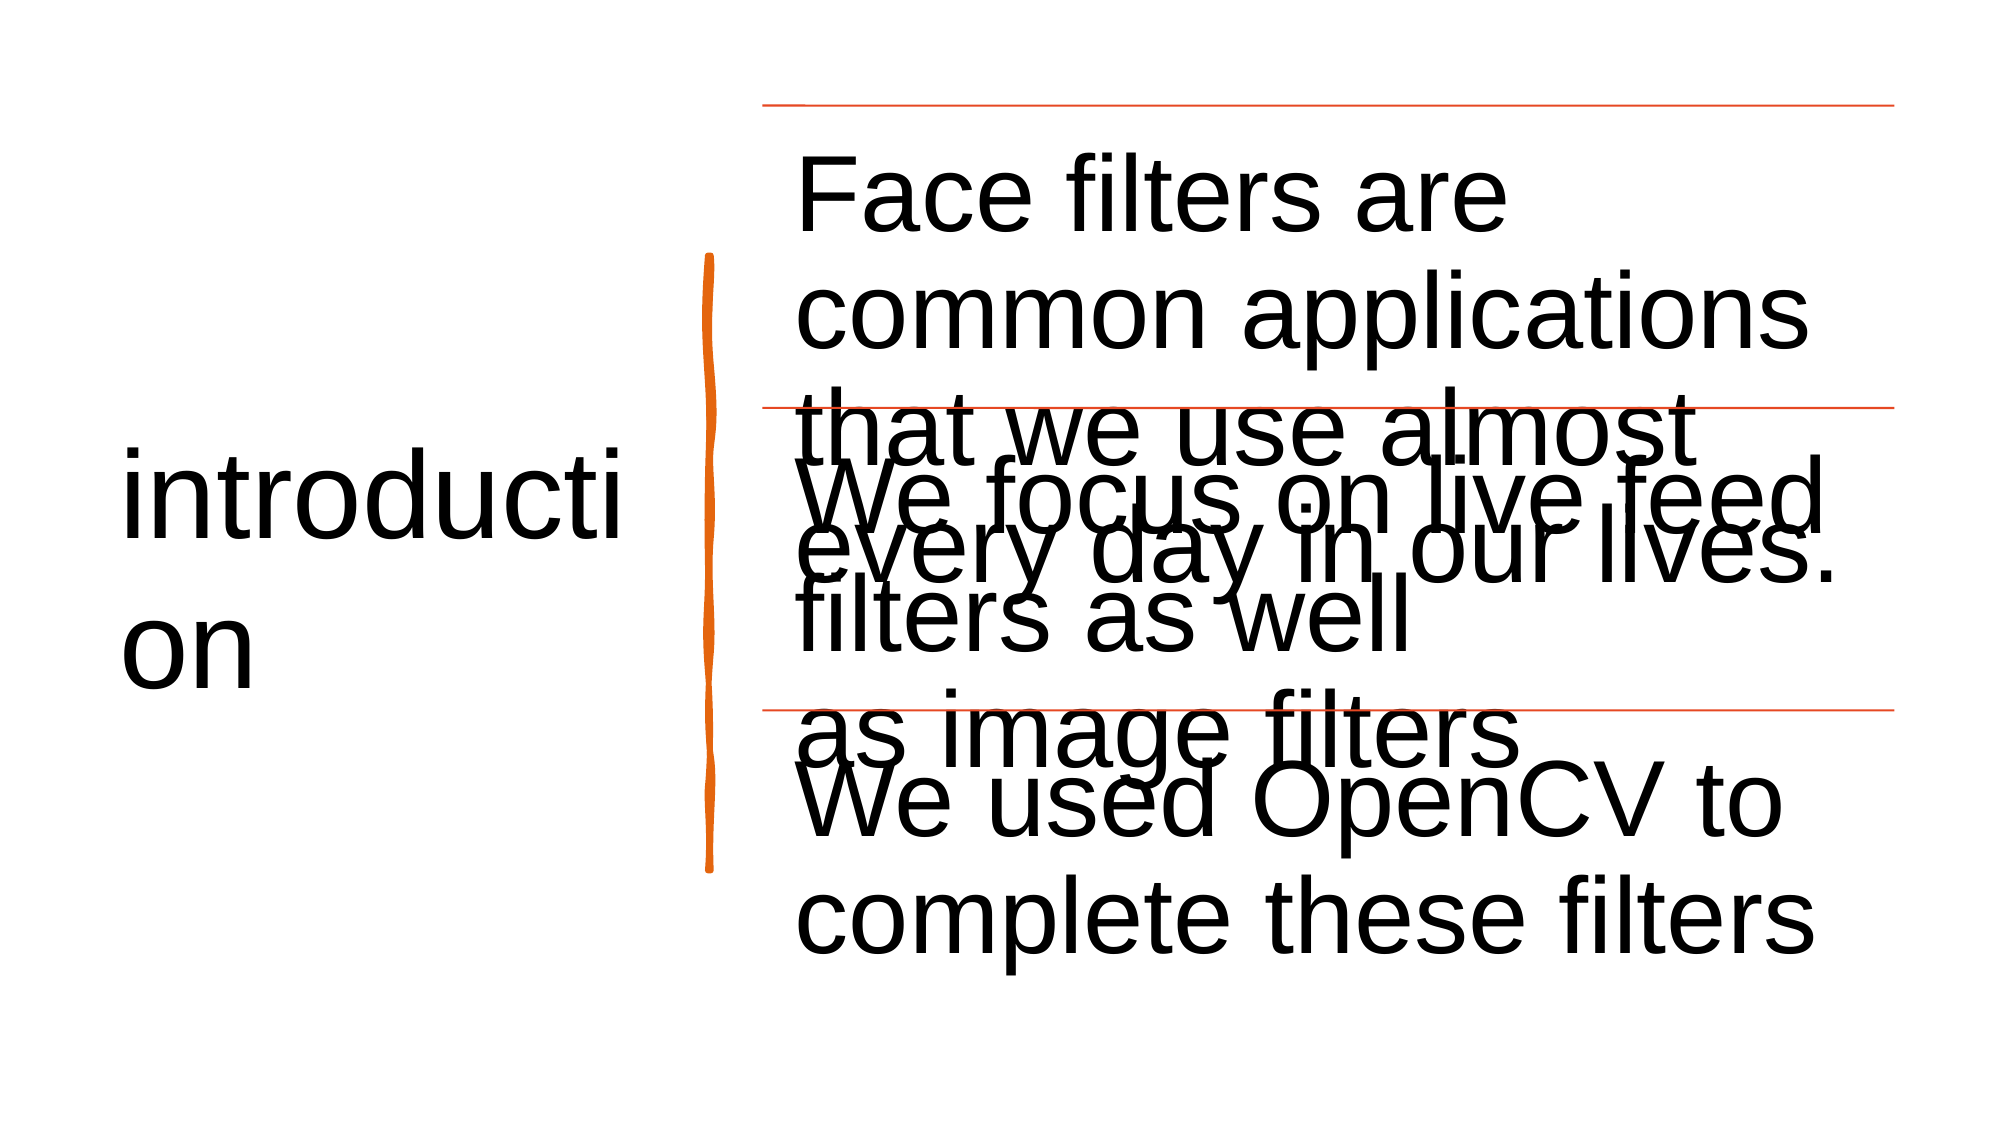

Face filters are common applications that we use almost every day in our lives.
We focus on live feed filters as well as image filters
We used OpenCV to complete these filters
# introduction